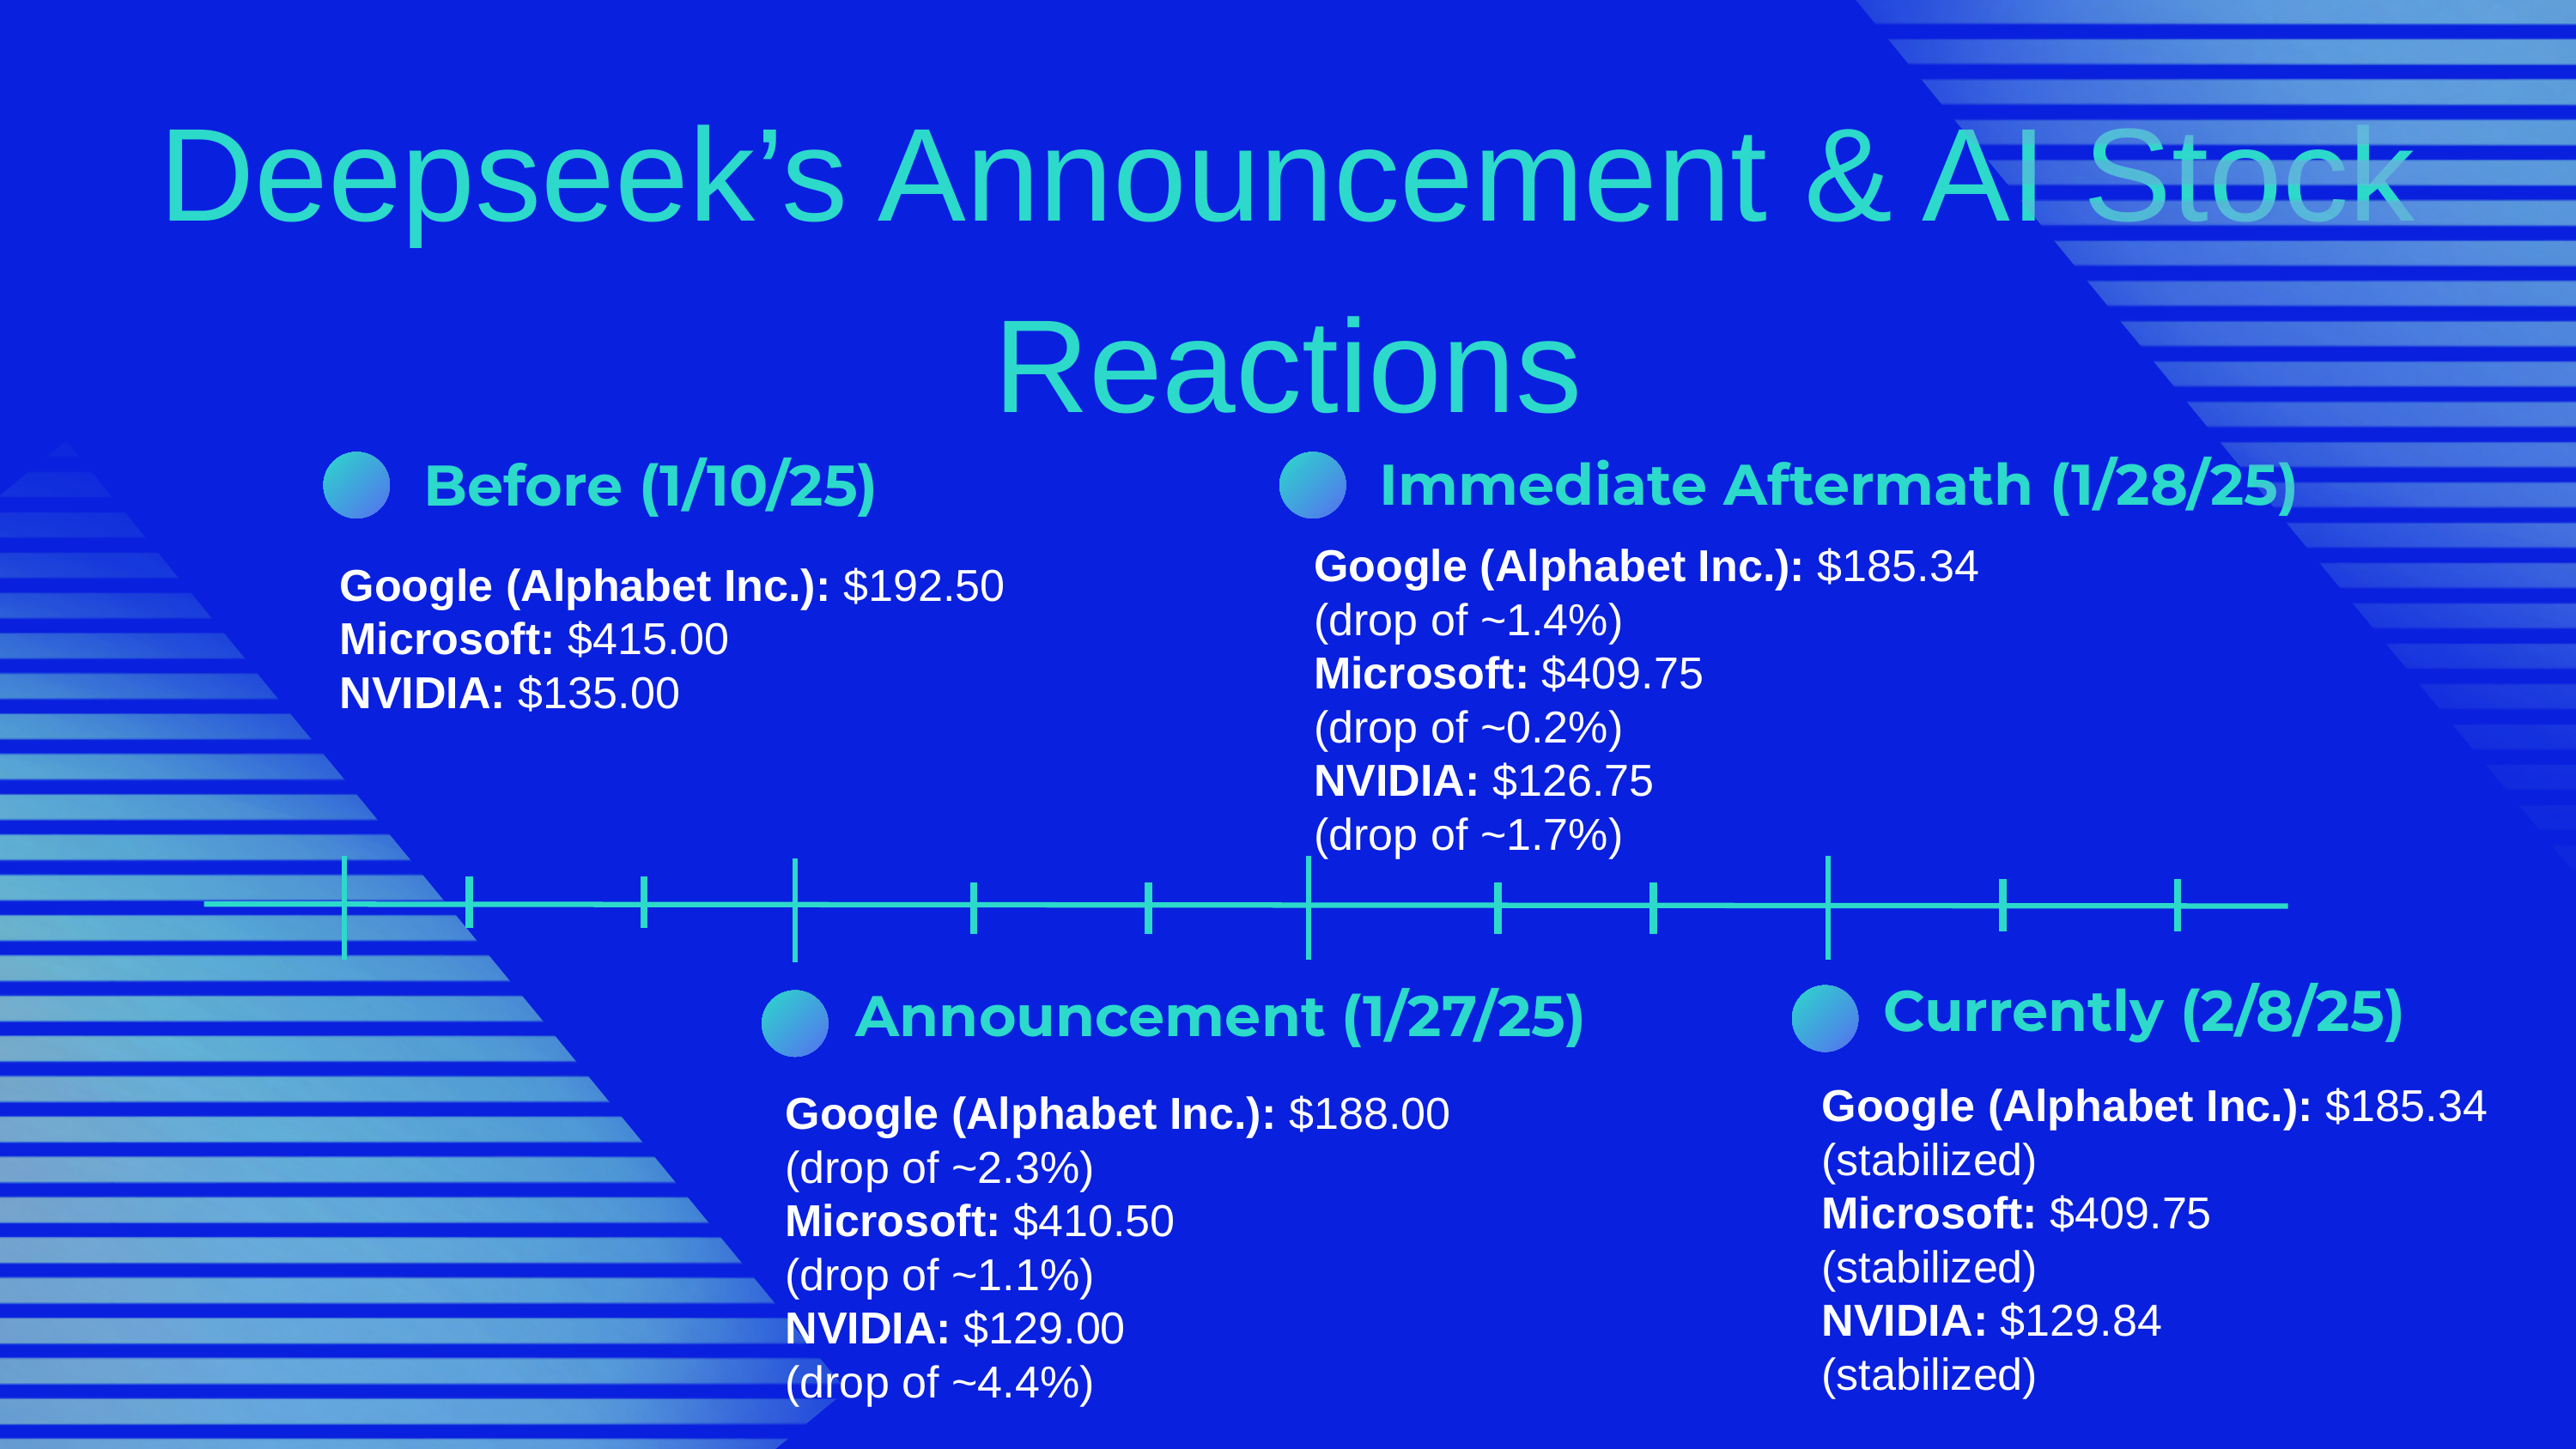

Deepseek’s Announcement & AI Stock Reactions

Immediate Aftermath (1/28/25)
Before (1/10/25)

Google (Alphabet Inc.): $185.34
(drop of ~1.4%)
Microsoft: $409.75
(drop of ~0.2%)
NVIDIA: $126.75
(drop of ~1.7%)
Google (Alphabet Inc.): $192.50
Microsoft: $415.00
NVIDIA: $135.00

Currently (2/8/25)
Announcement (1/27/25)

Google (Alphabet Inc.): $185.34
(stabilized)
Microsoft: $409.75
(stabilized)
NVIDIA: $129.84
(stabilized)
Google (Alphabet Inc.): $188.00
(drop of ~2.3%)
Microsoft: $410.50
(drop of ~1.1%)
NVIDIA: $129.00
(drop of ~4.4%)